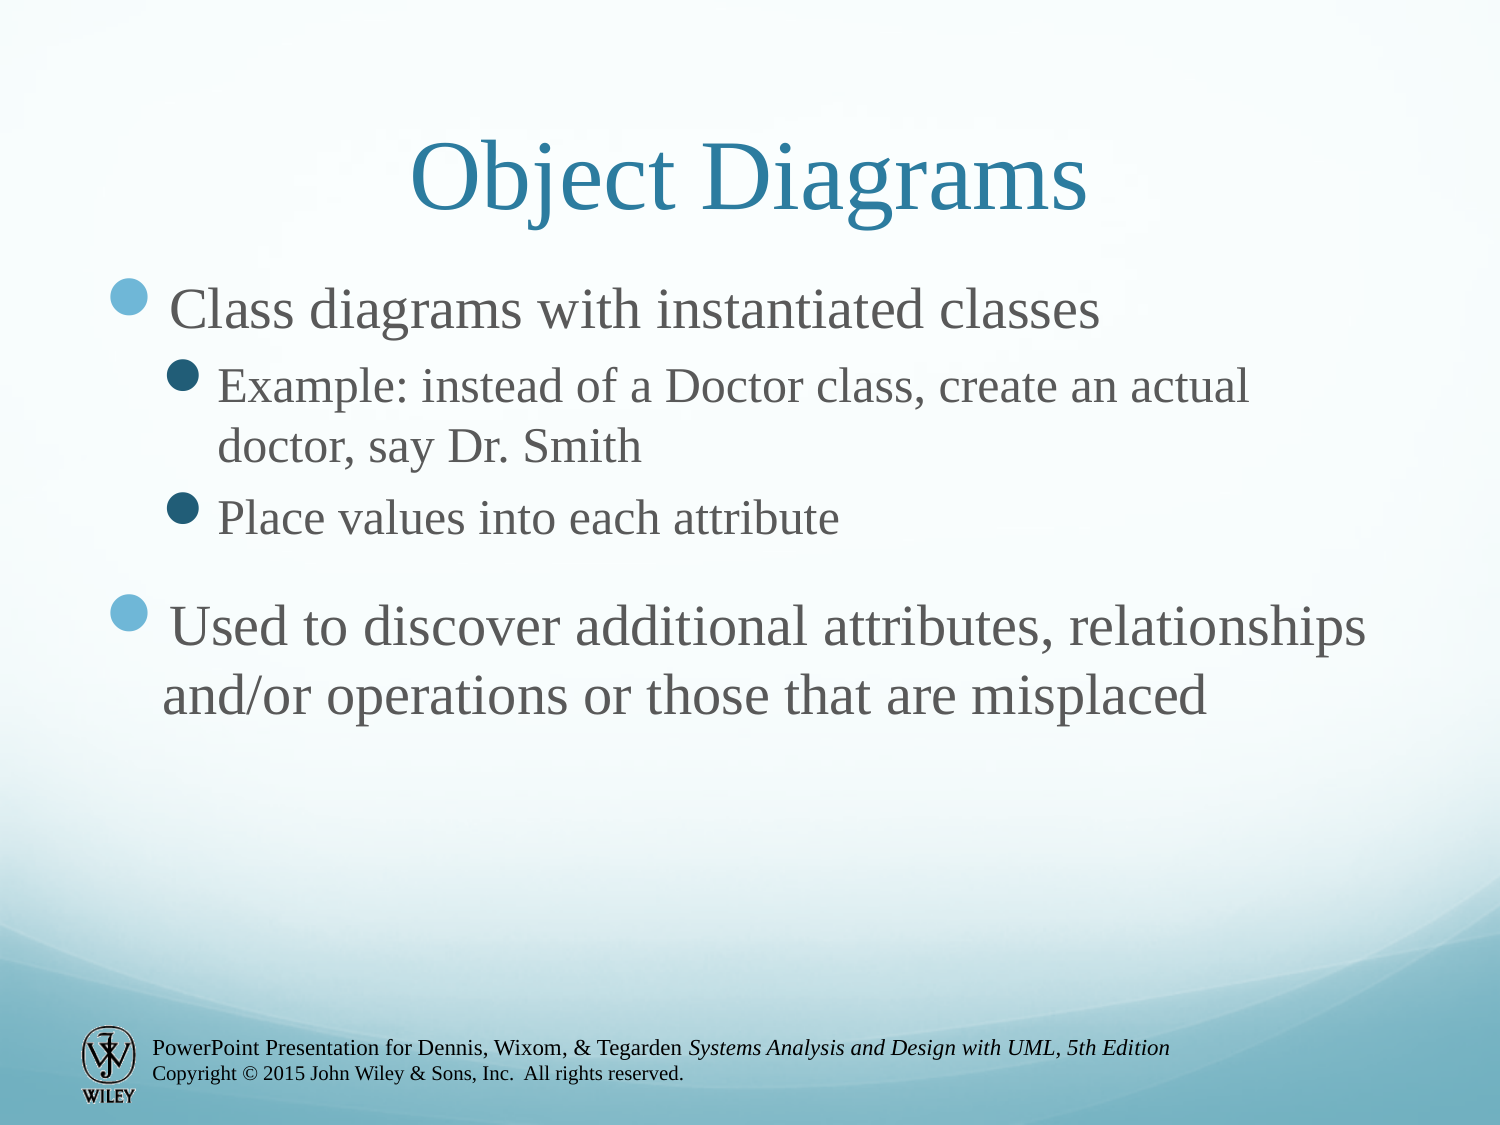

# Object Diagrams
Class diagrams with instantiated classes
Example: instead of a Doctor class, create an actual doctor, say Dr. Smith
Place values into each attribute
Used to discover additional attributes, relationships and/or operations or those that are misplaced